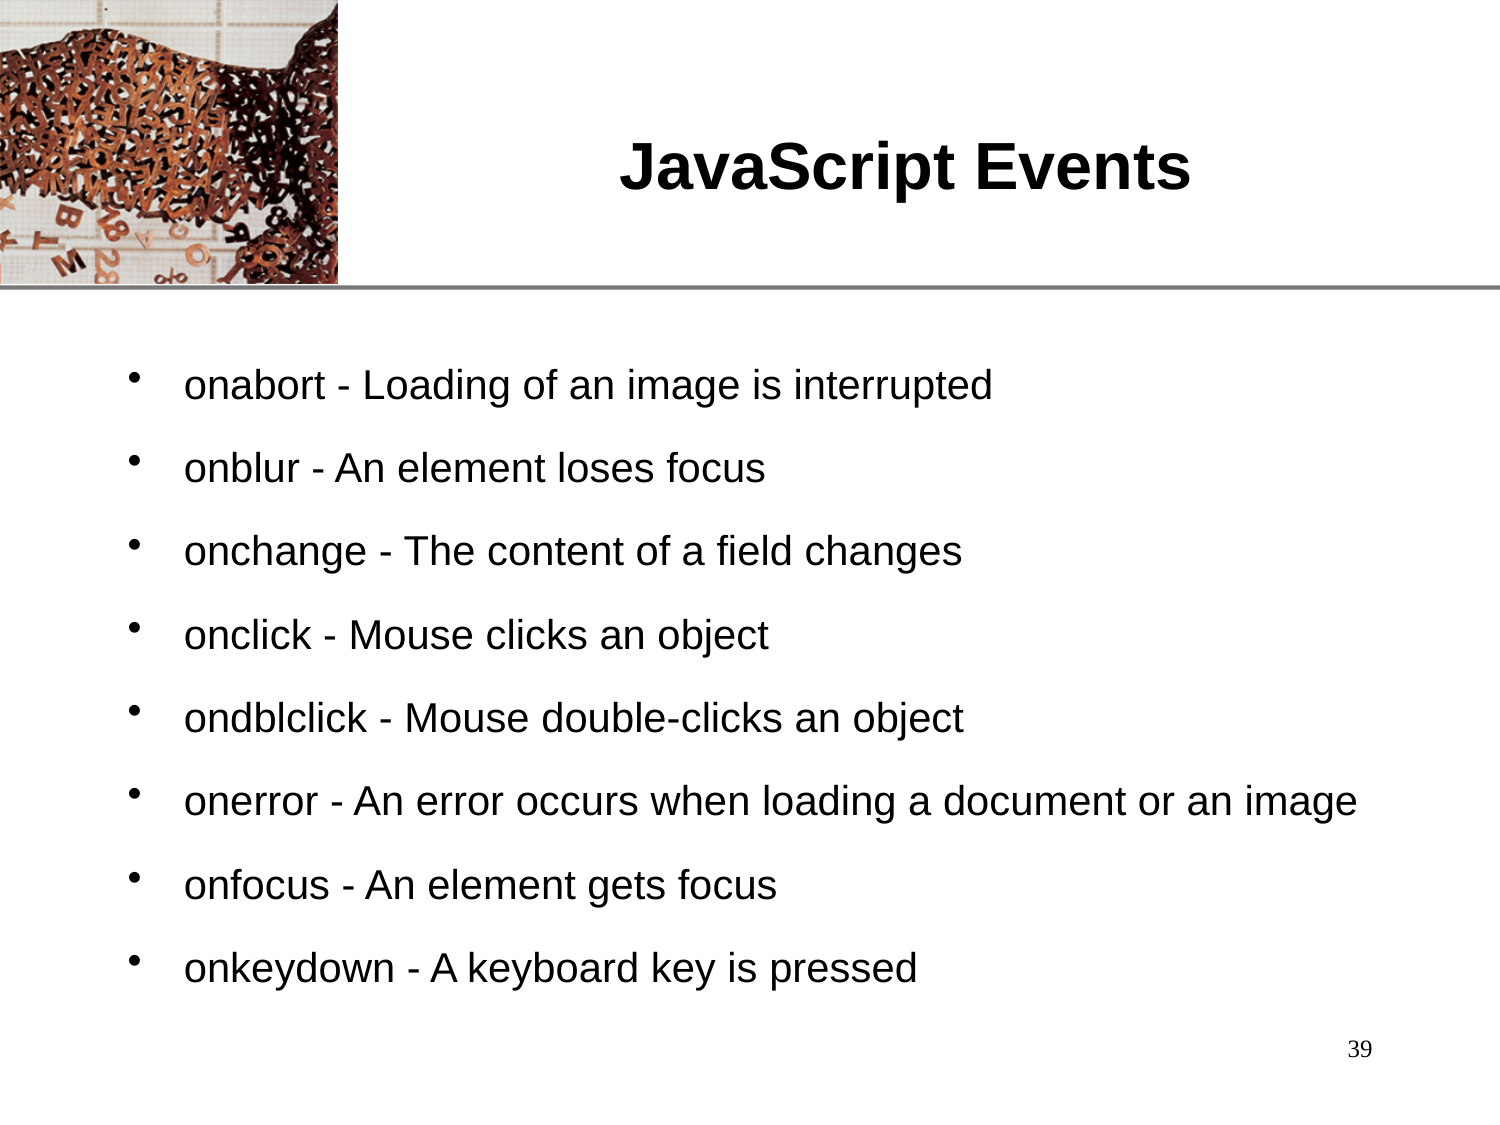

# JavaScript Events
onabort - Loading of an image is interrupted
onblur - An element loses focus
onchange - The content of a field changes
onclick - Mouse clicks an object
ondblclick - Mouse double-clicks an object
onerror - An error occurs when loading a document or an image
onfocus - An element gets focus
onkeydown - A keyboard key is pressed
39